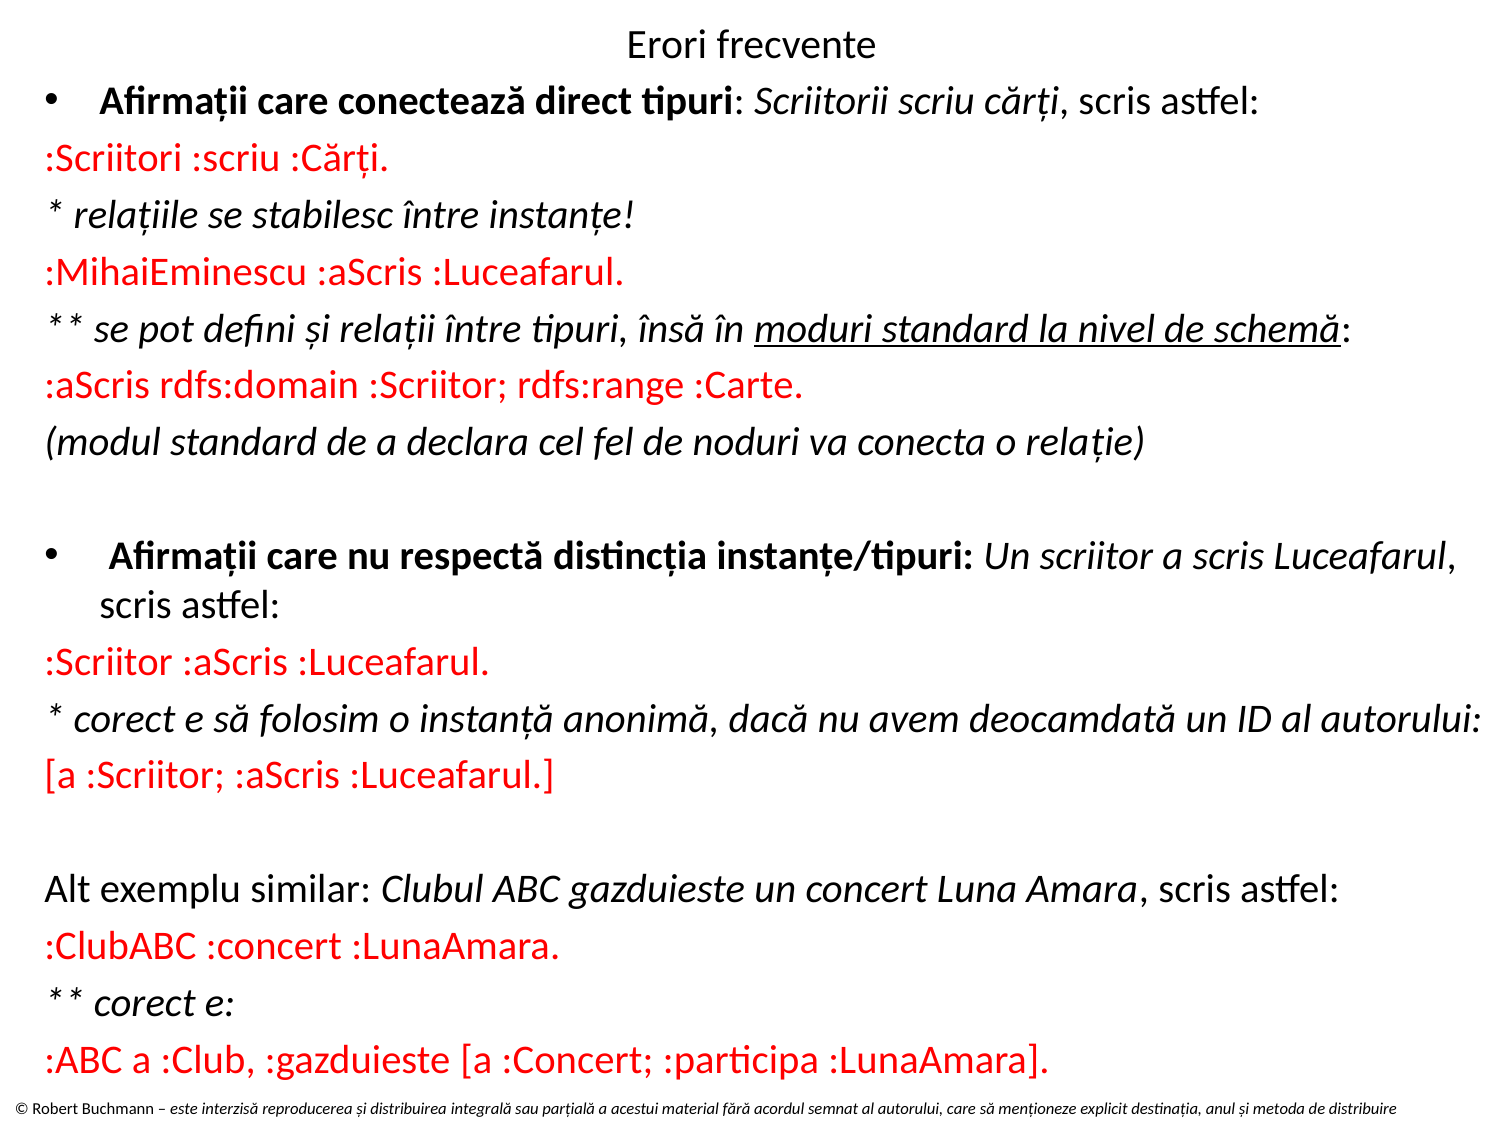

# Erori frecvente
Afirmații care conectează direct tipuri: Scriitorii scriu cărți, scris astfel:
:Scriitori :scriu :Cărți.
* relațiile se stabilesc între instanțe!
:MihaiEminescu :aScris :Luceafarul.
** se pot defini și relații între tipuri, însă în moduri standard la nivel de schemă:
:aScris rdfs:domain :Scriitor; rdfs:range :Carte.
(modul standard de a declara cel fel de noduri va conecta o relație)

 Afirmații care nu respectă distincția instanțe/tipuri: Un scriitor a scris Luceafarul, scris astfel:
:Scriitor :aScris :Luceafarul.
* corect e să folosim o instanță anonimă, dacă nu avem deocamdată un ID al autorului:
[a :Scriitor; :aScris :Luceafarul.]

Alt exemplu similar: Clubul ABC gazduieste un concert Luna Amara, scris astfel:
:ClubABC :concert :LunaAmara.
** corect e:
:ABC a :Club, :gazduieste [a :Concert; :participa :LunaAmara].